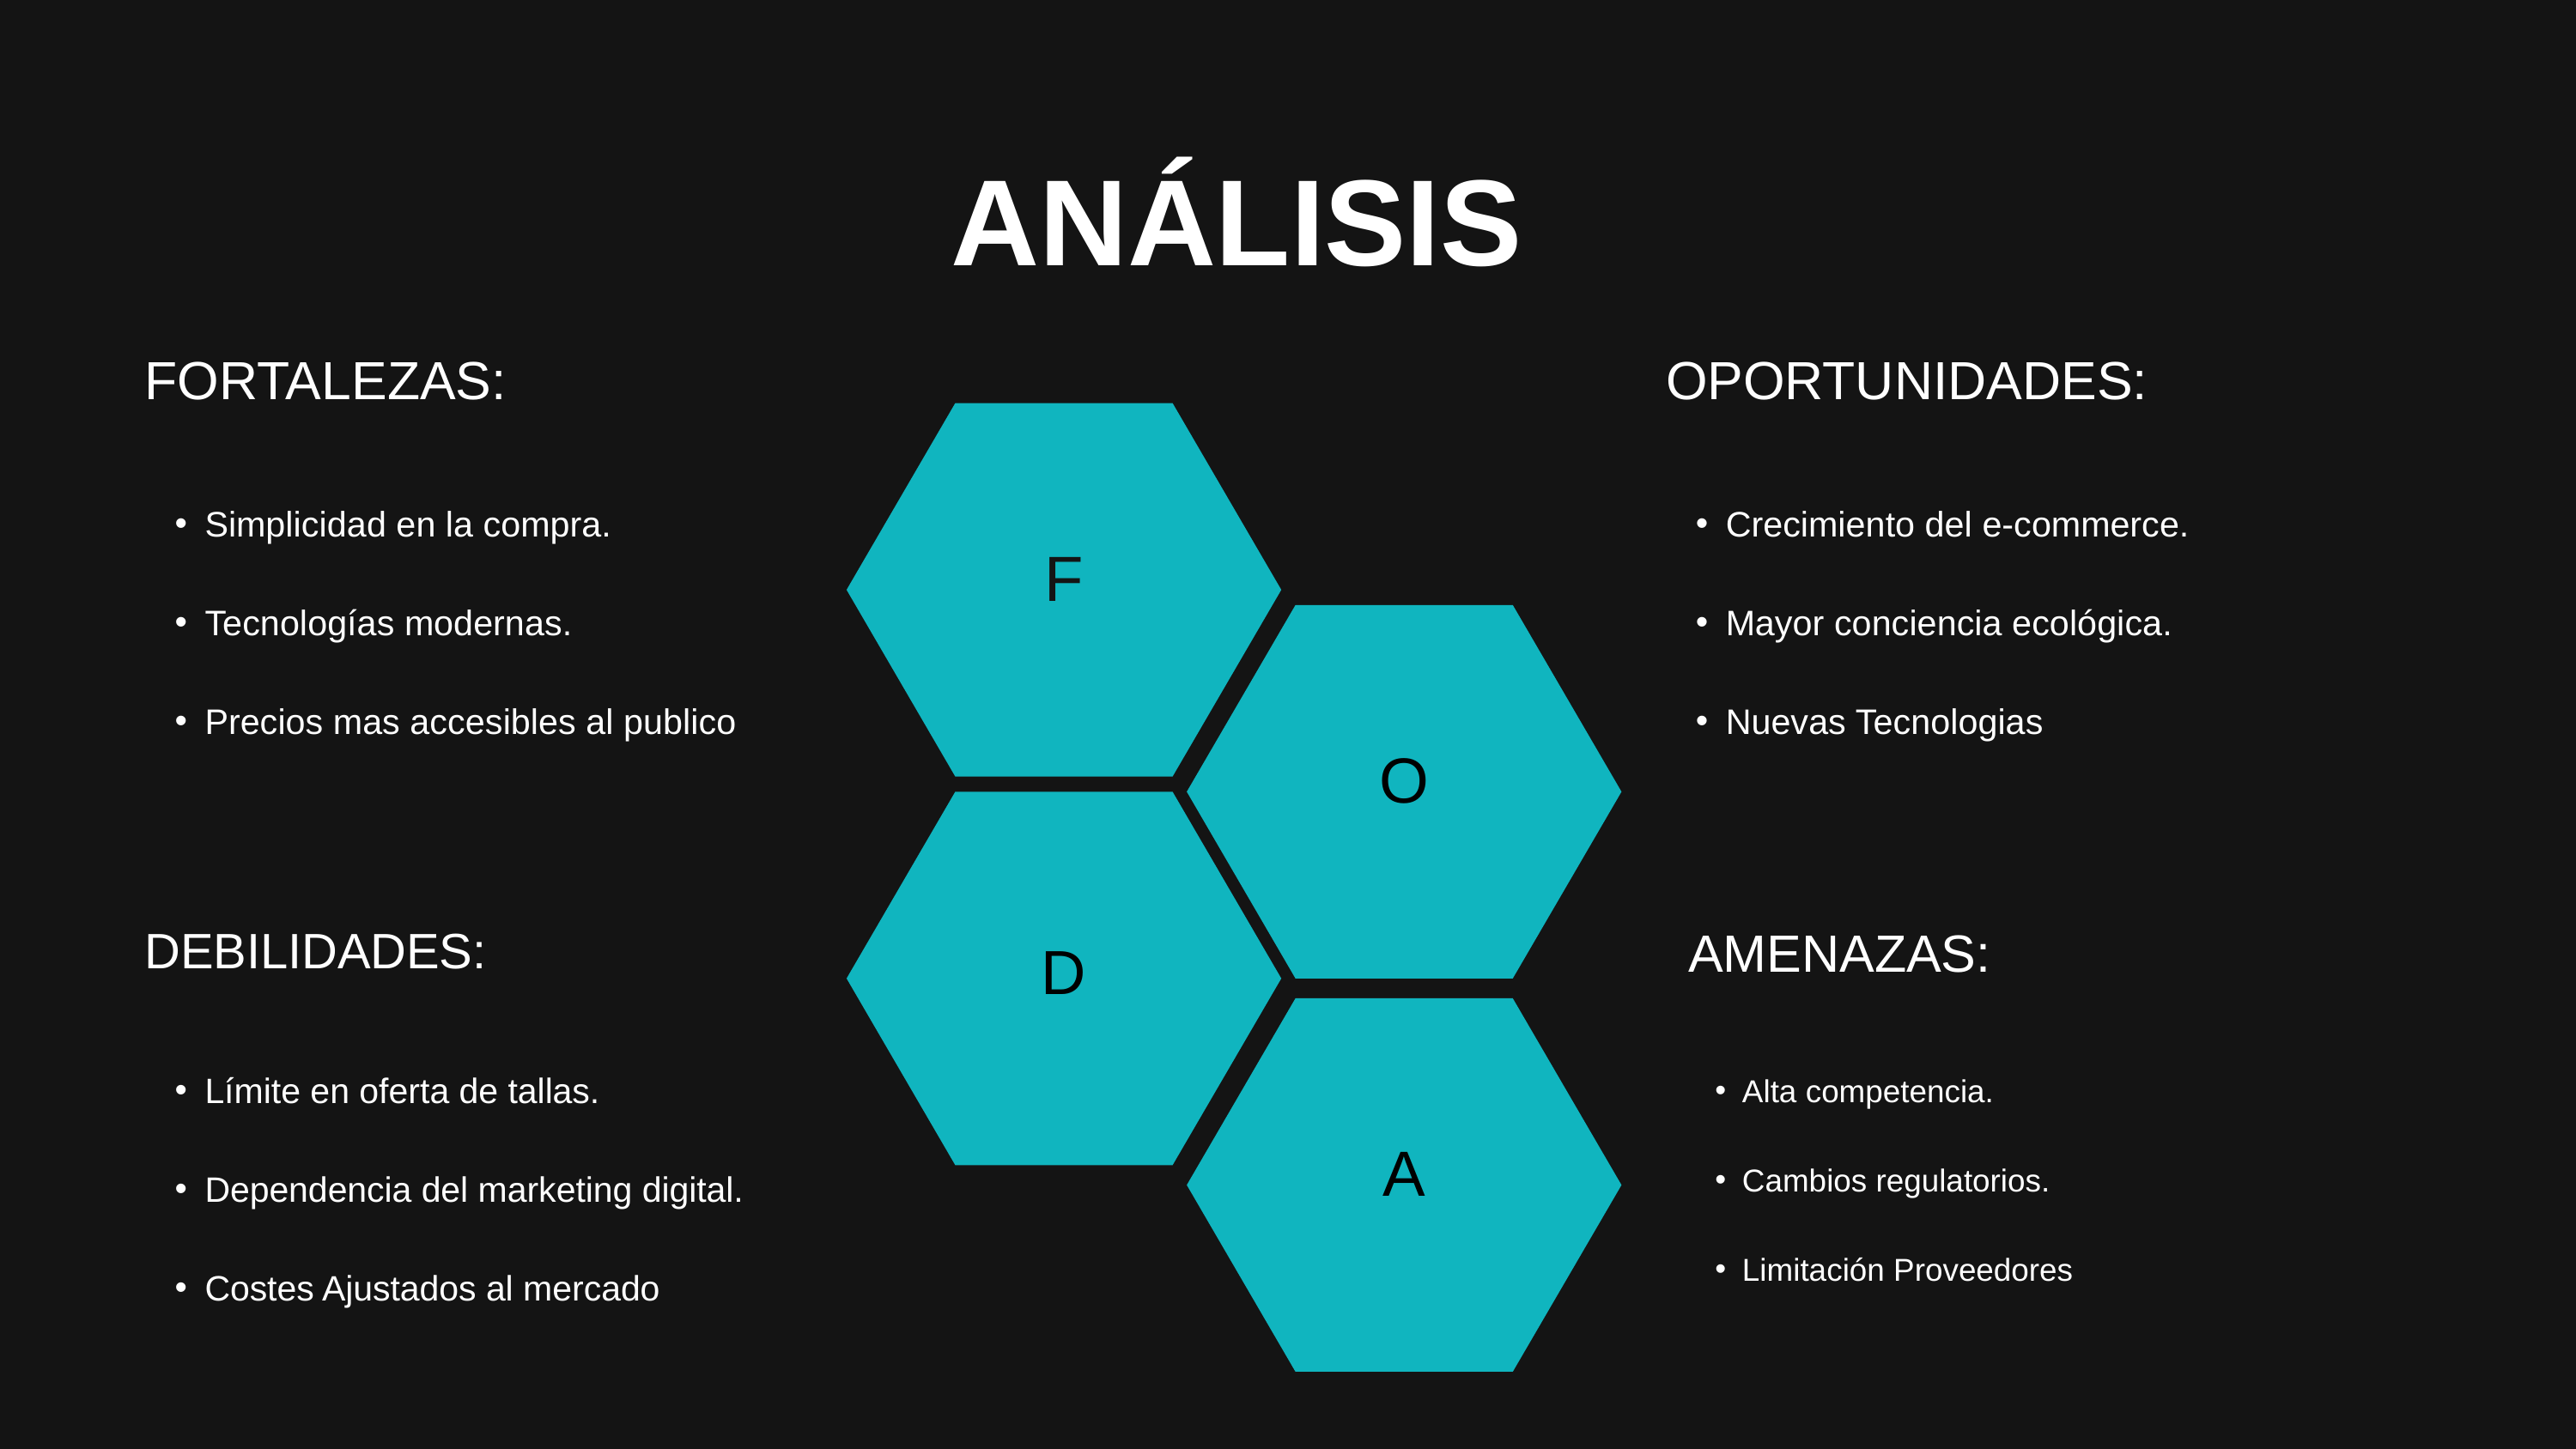

ANÁLISIS
FORTALEZAS:

Simplicidad en la compra.

Tecnologías modernas.

Precios mas accesibles al publico

OPORTUNIDADES:

Crecimiento del e-commerce.

Mayor conciencia ecológica.

Nuevas Tecnologias

F

O

D
DEBILIDADES:

Límite en oferta de tallas.

Dependencia del marketing digital.

Costes Ajustados al mercado

AMENAZAS:

Alta competencia.

Cambios regulatorios.

Limitación Proveedores

A